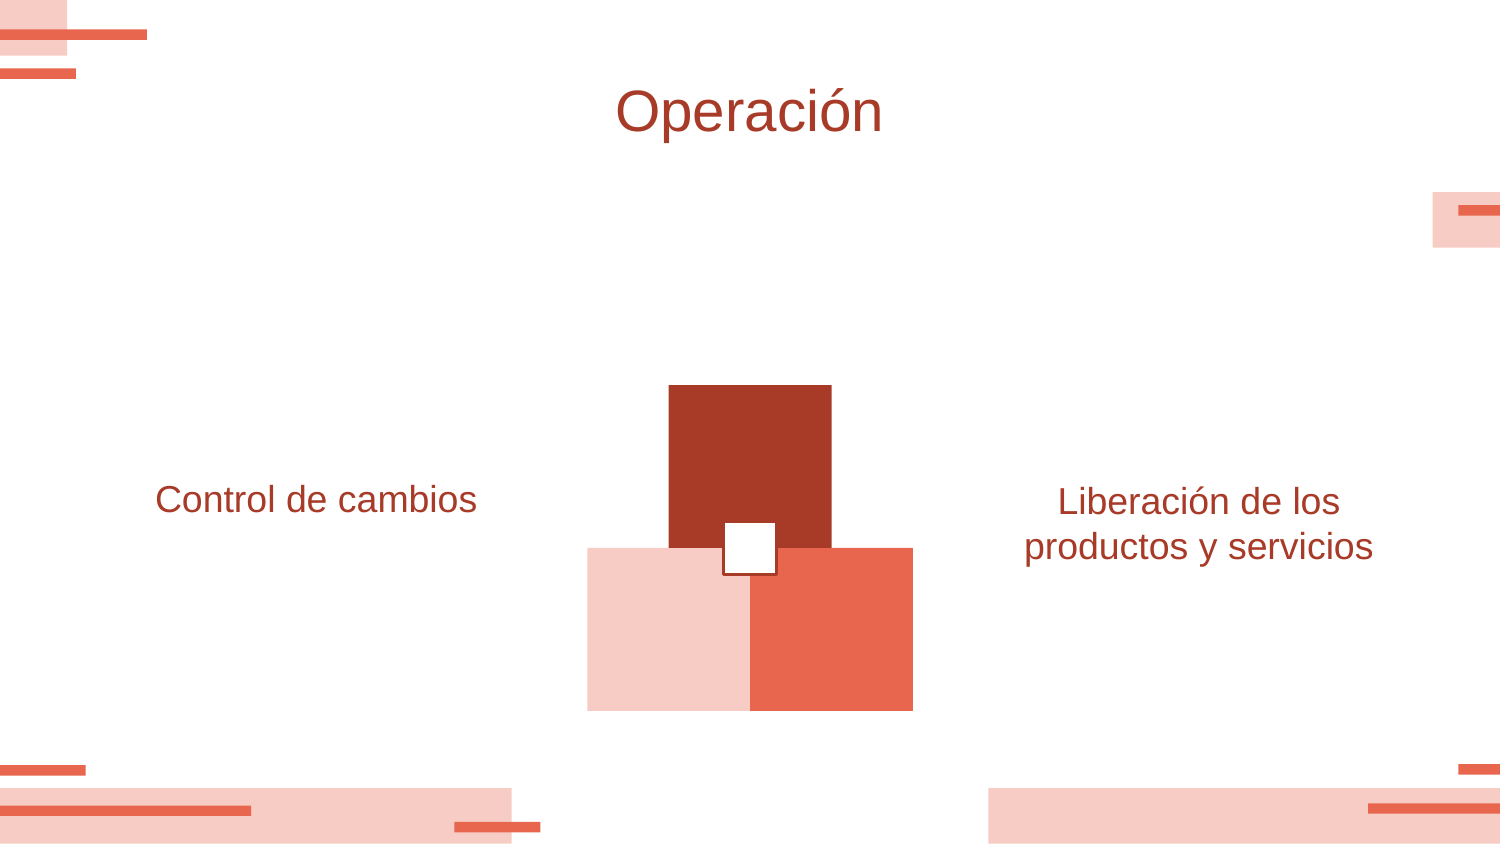

# Operación

Control de cambios
Liberación de los productos y servicios